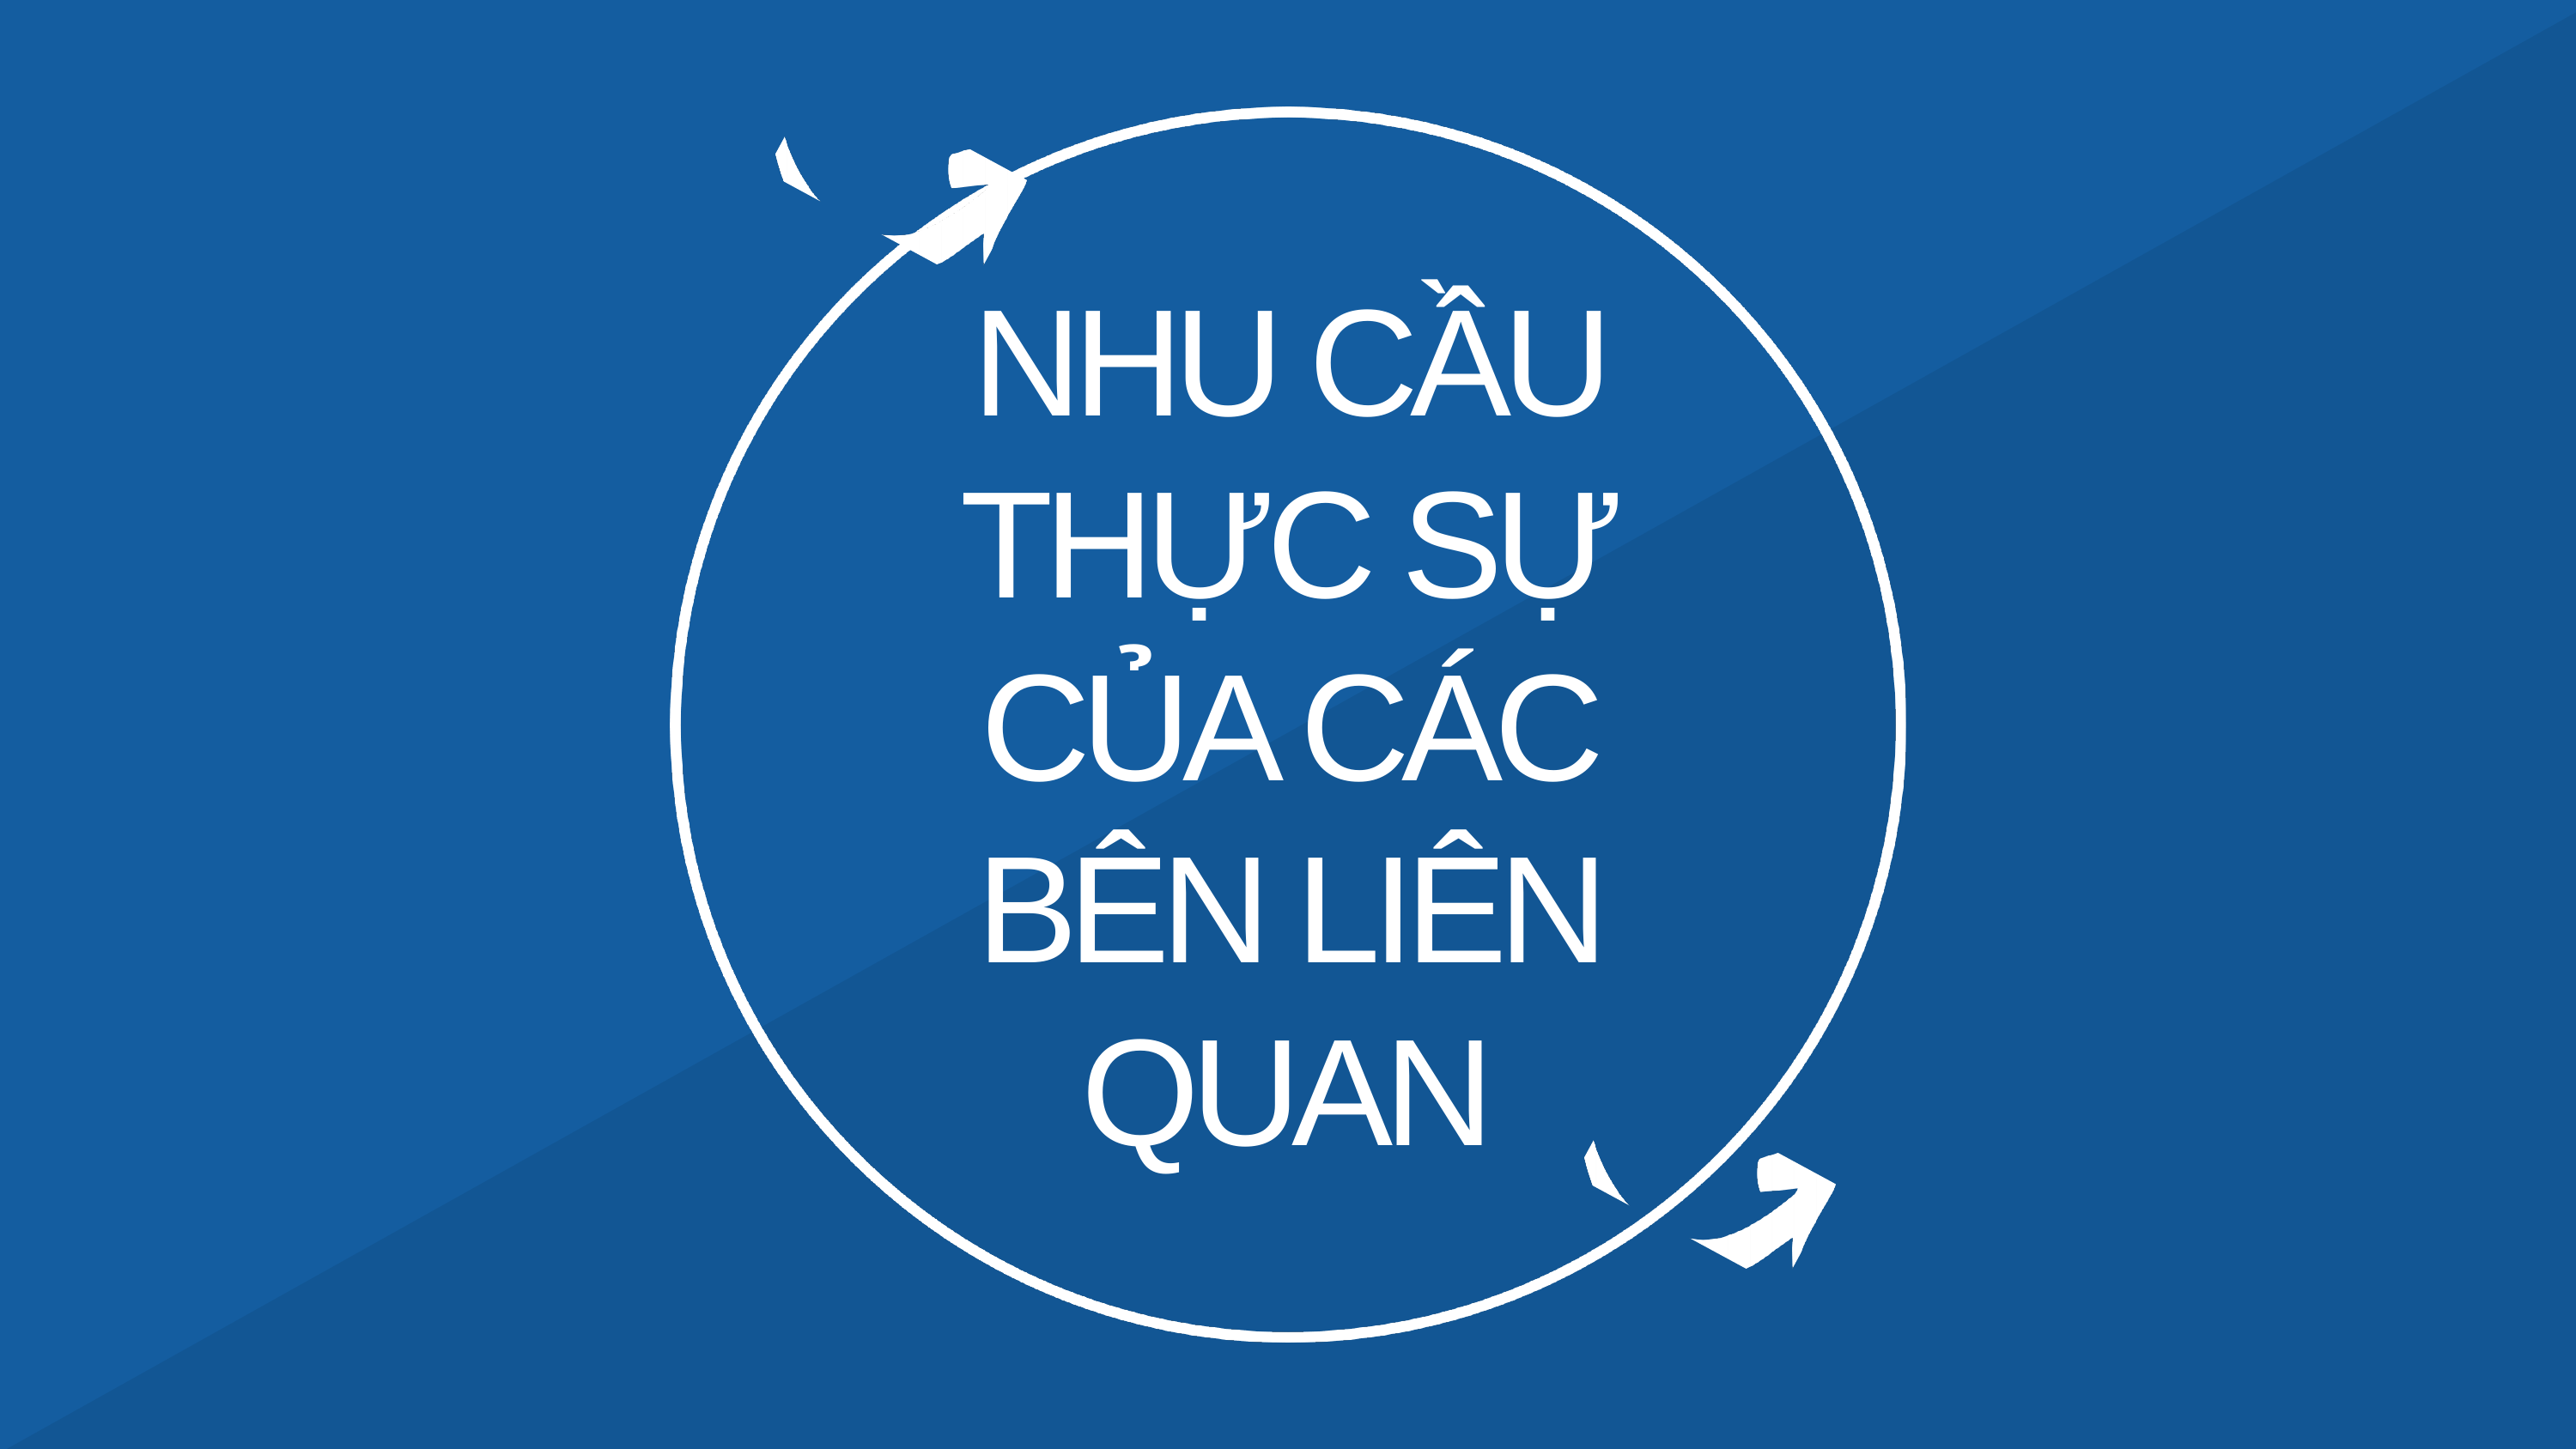

NHU CẦU THỰC SỰ CỦA CÁC BÊN LIÊN QUAN